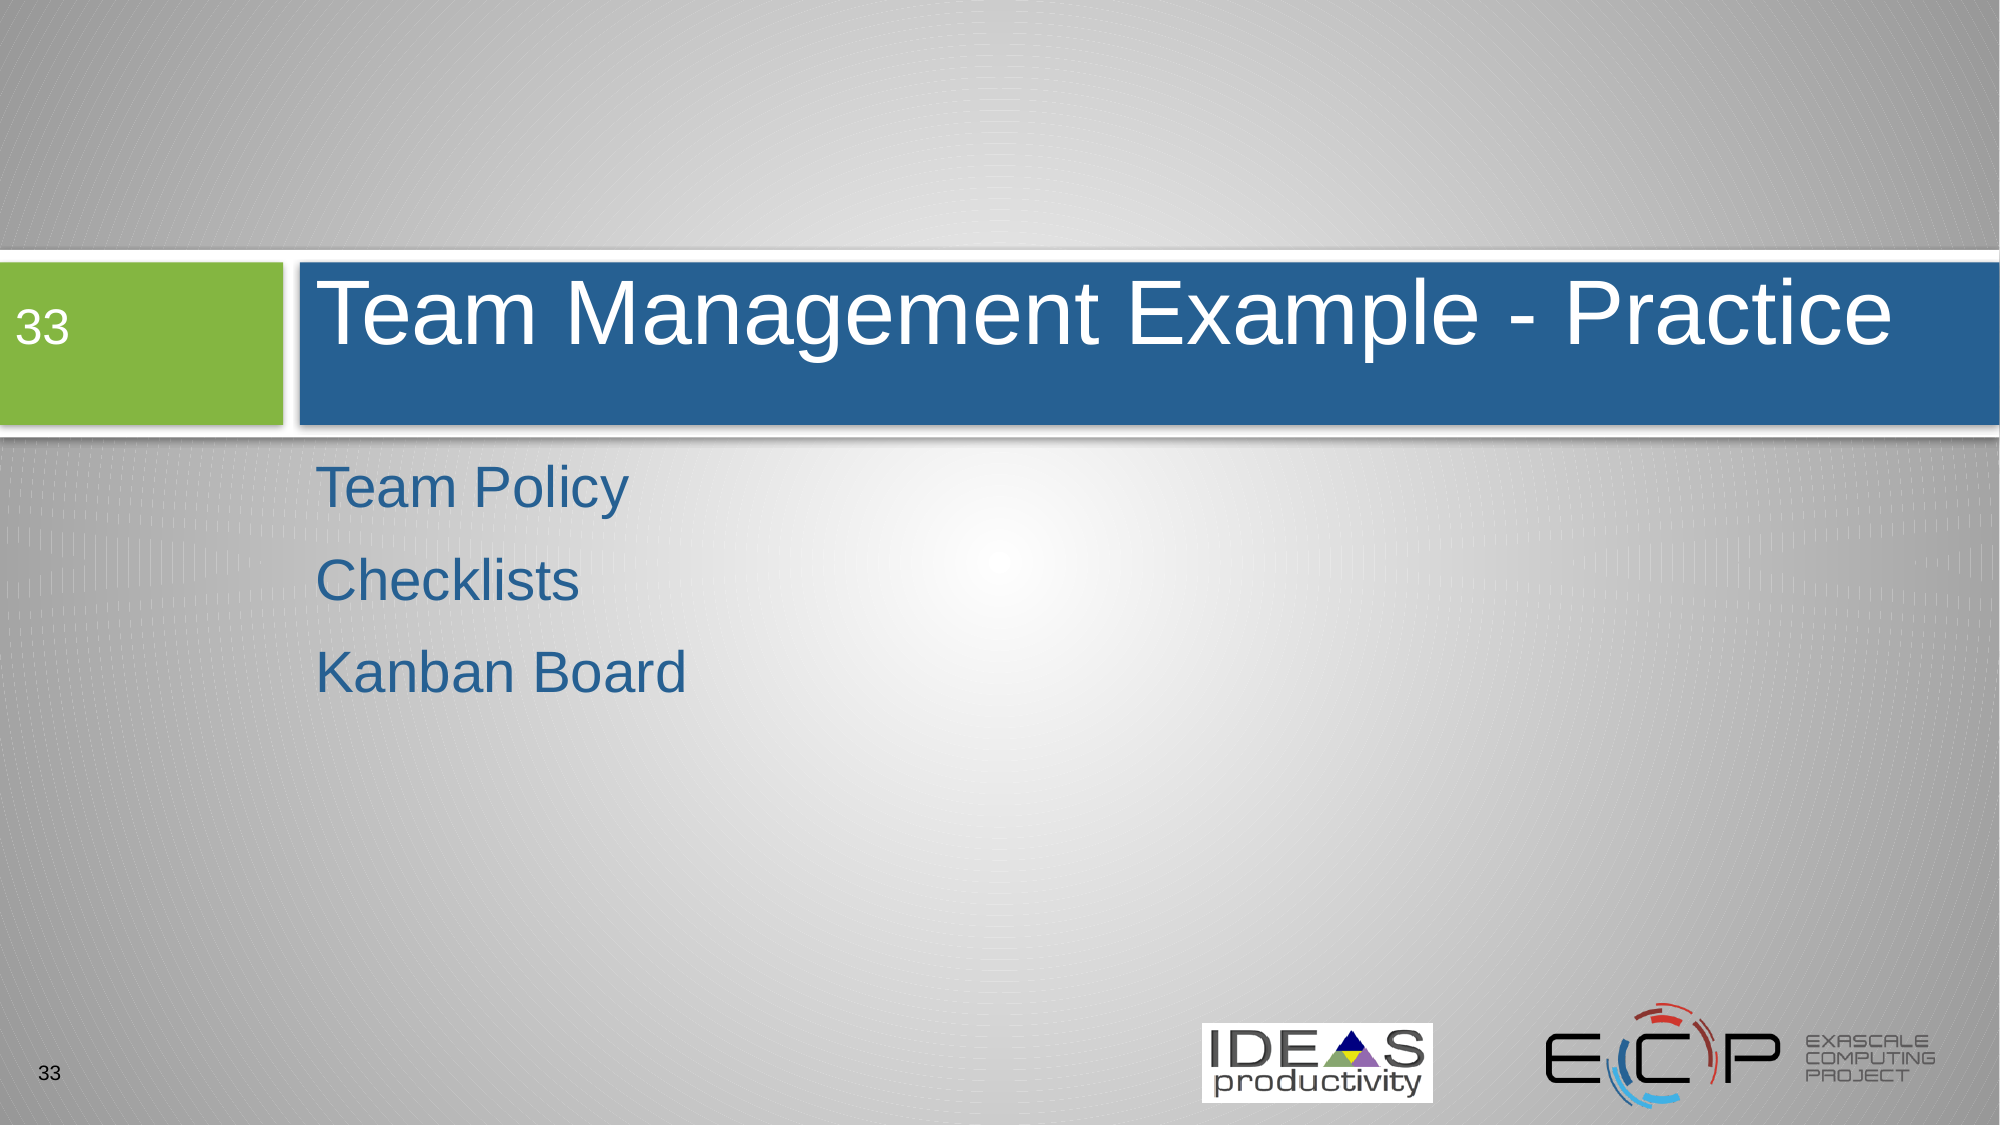

# Team Management Example - Practice
33
Team Policy
Checklists
Kanban Board